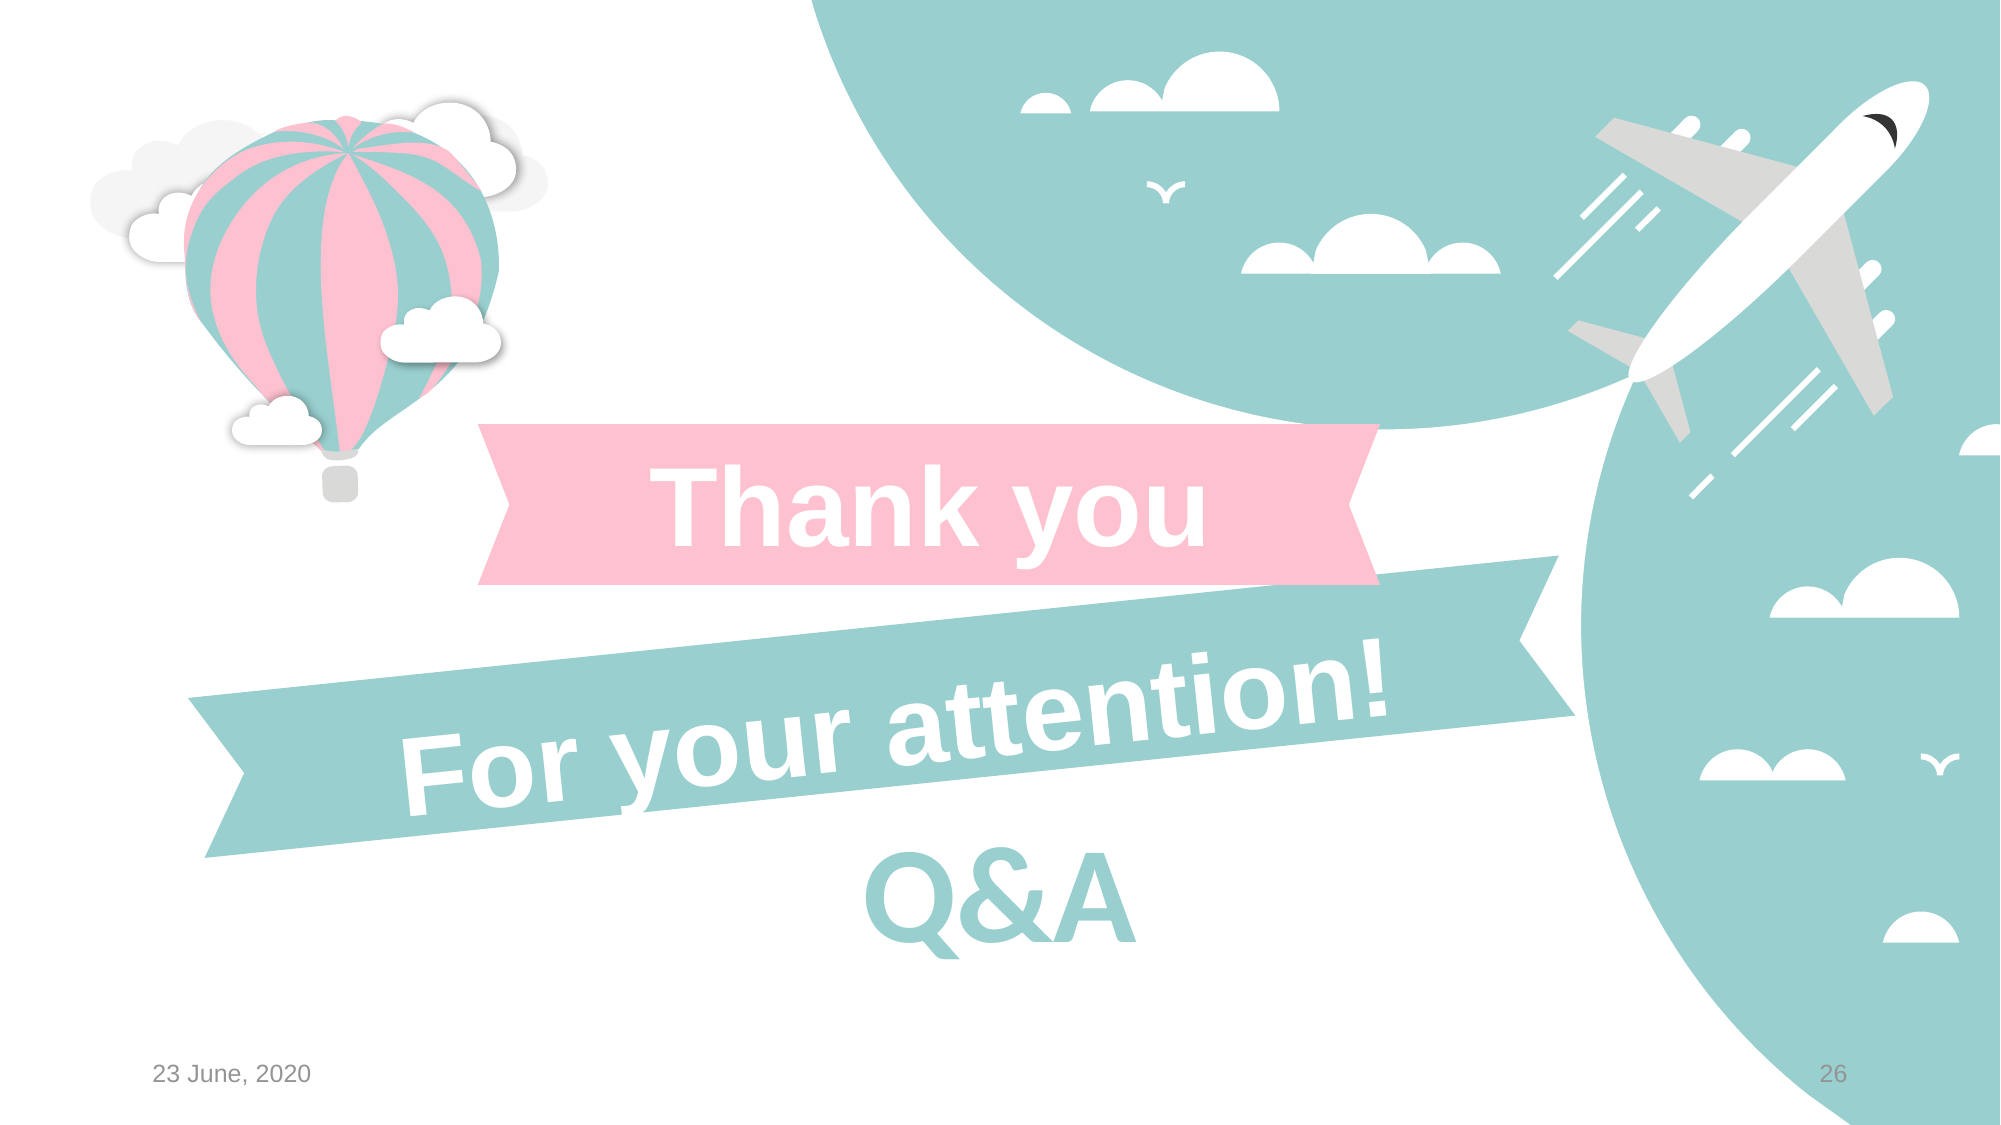

Thank you

For your attention!
Q&A
23 June, 2020
26